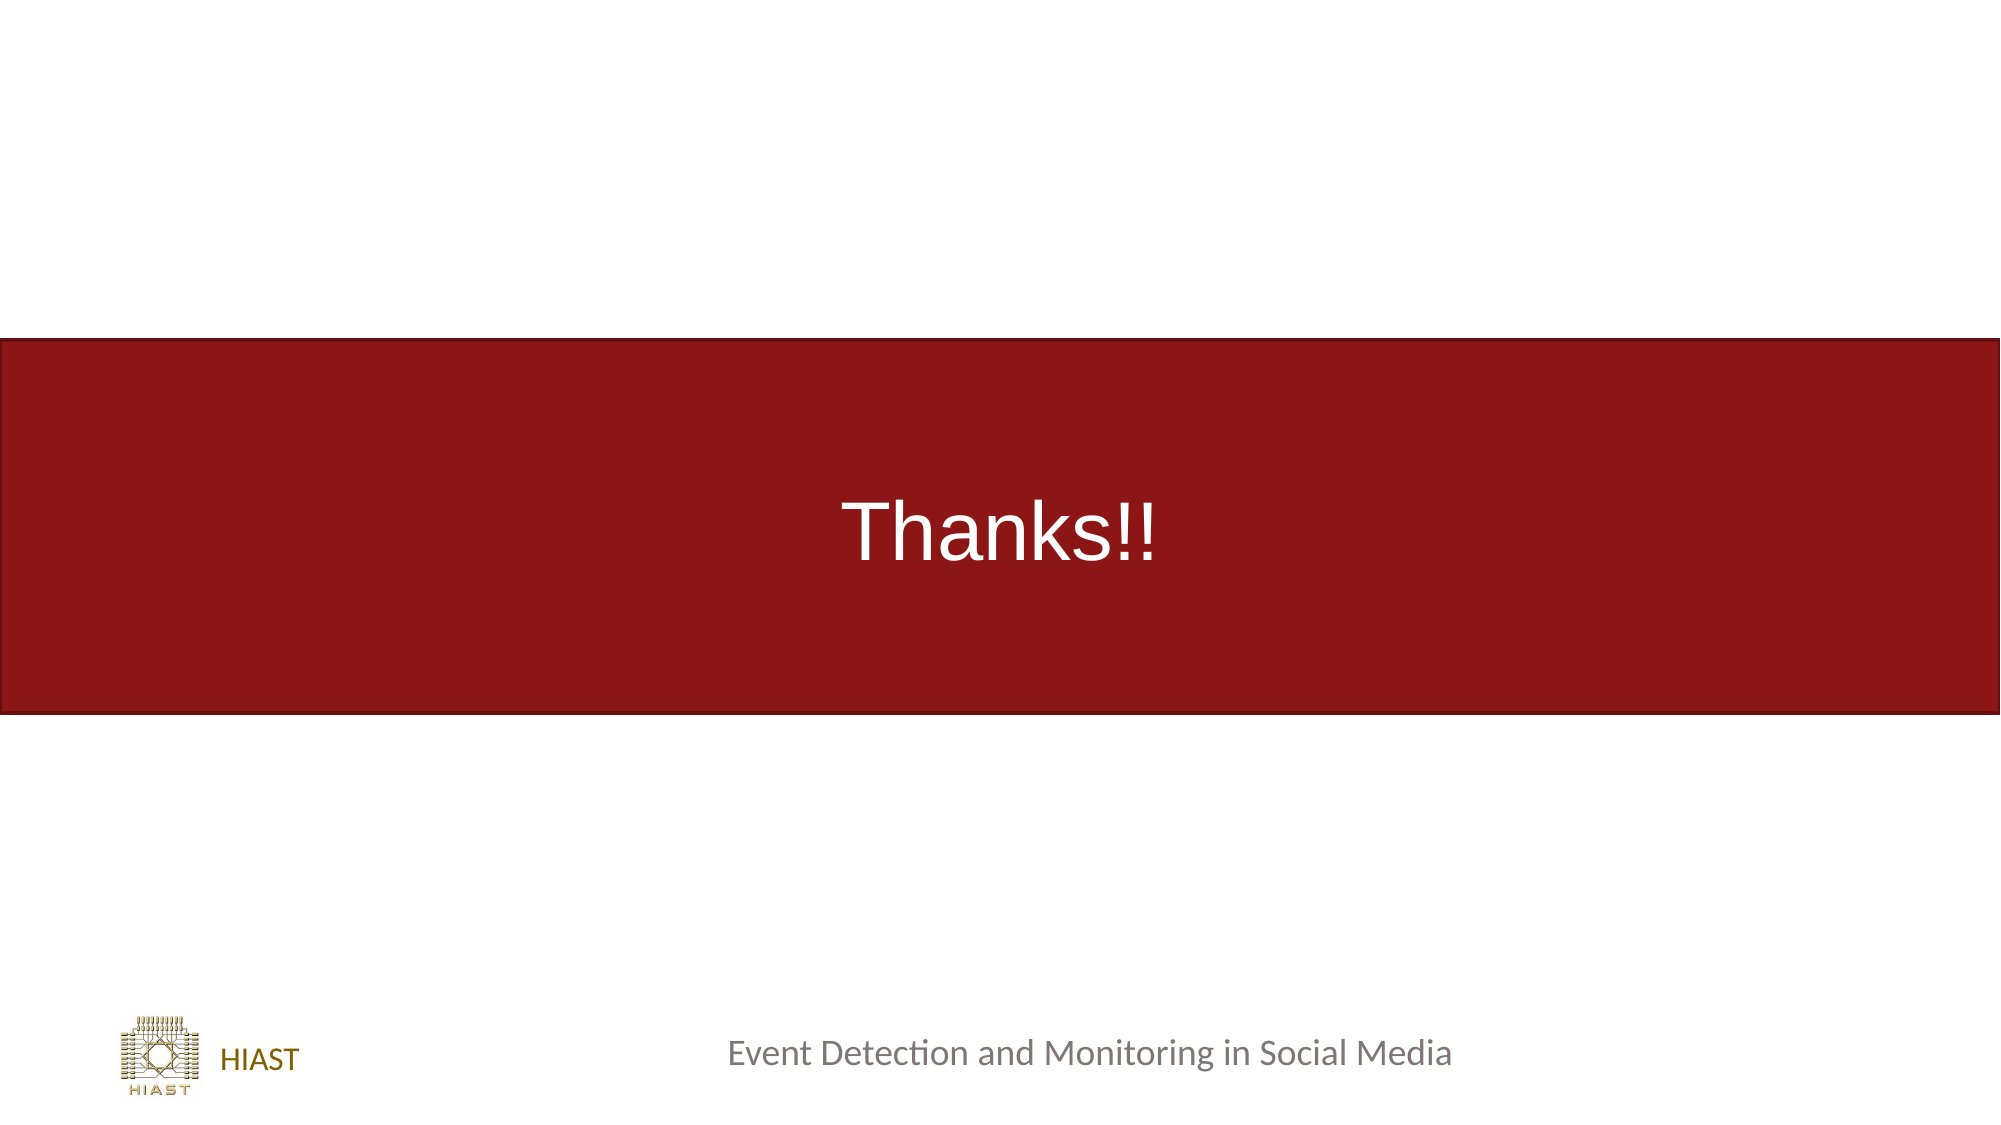

Thanks!!
Event Detection and Monitoring in Social Media